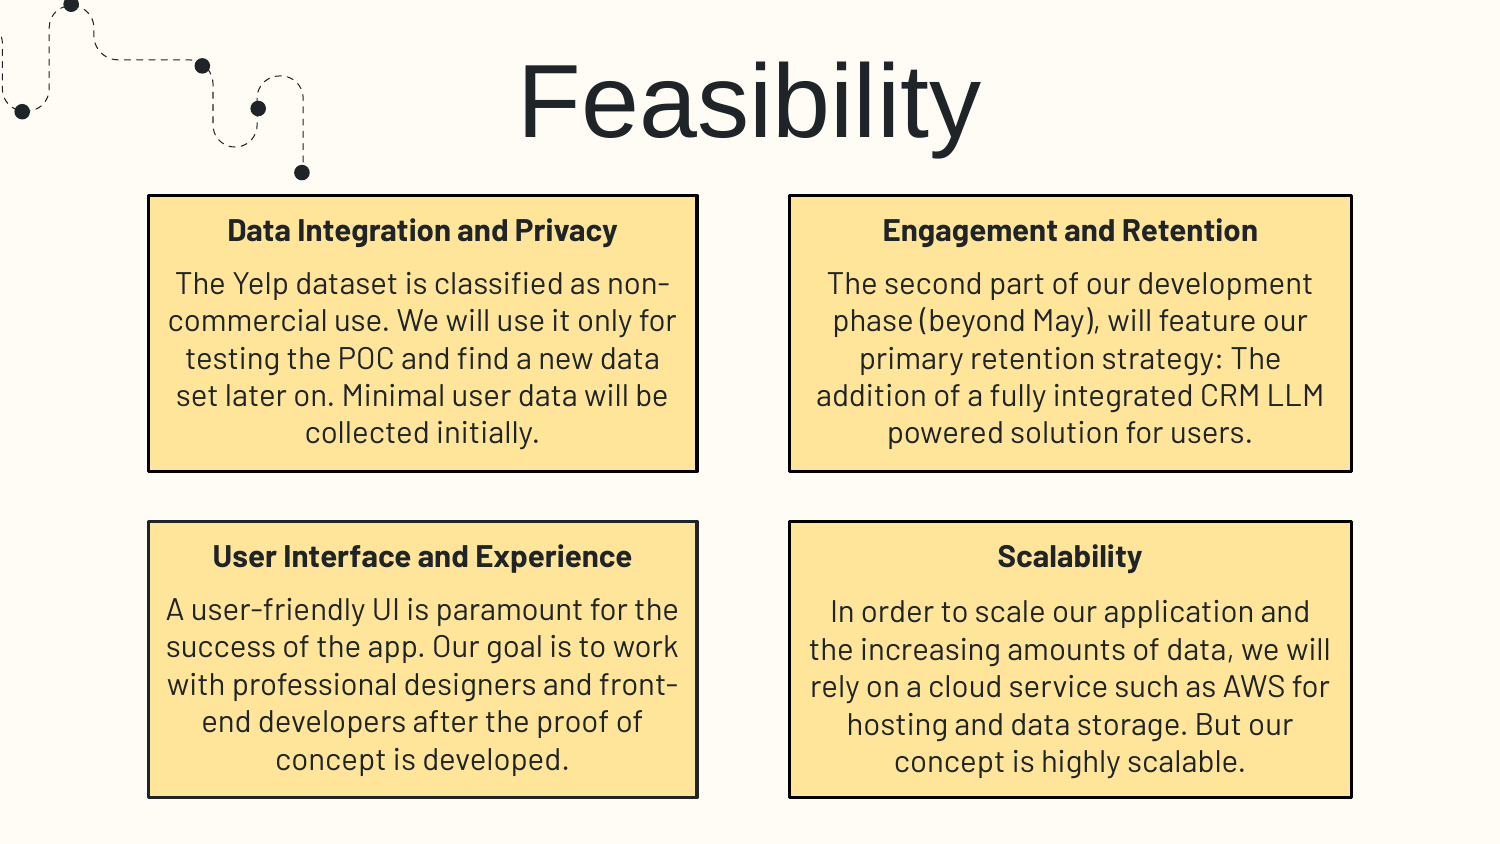

# Feasibility
Data Integration and Privacy

The Yelp dataset is classified as non-commercial use. We will use it only for testing the POC and find a new data set later on. Minimal user data will be collected initially.

Engagement and Retention

The second part of our development phase (beyond May), will feature our primary retention strategy: The addition of a fully integrated CRM LLM powered solution for users.

Scalability

In order to scale our application and the increasing amounts of data, we will rely on a cloud service such as AWS for hosting and data storage. But our concept is highly scalable.
User Interface and Experience

A user-friendly UI is paramount for the success of the app. Our goal is to work with professional designers and front-end developers after the proof of concept is developed.